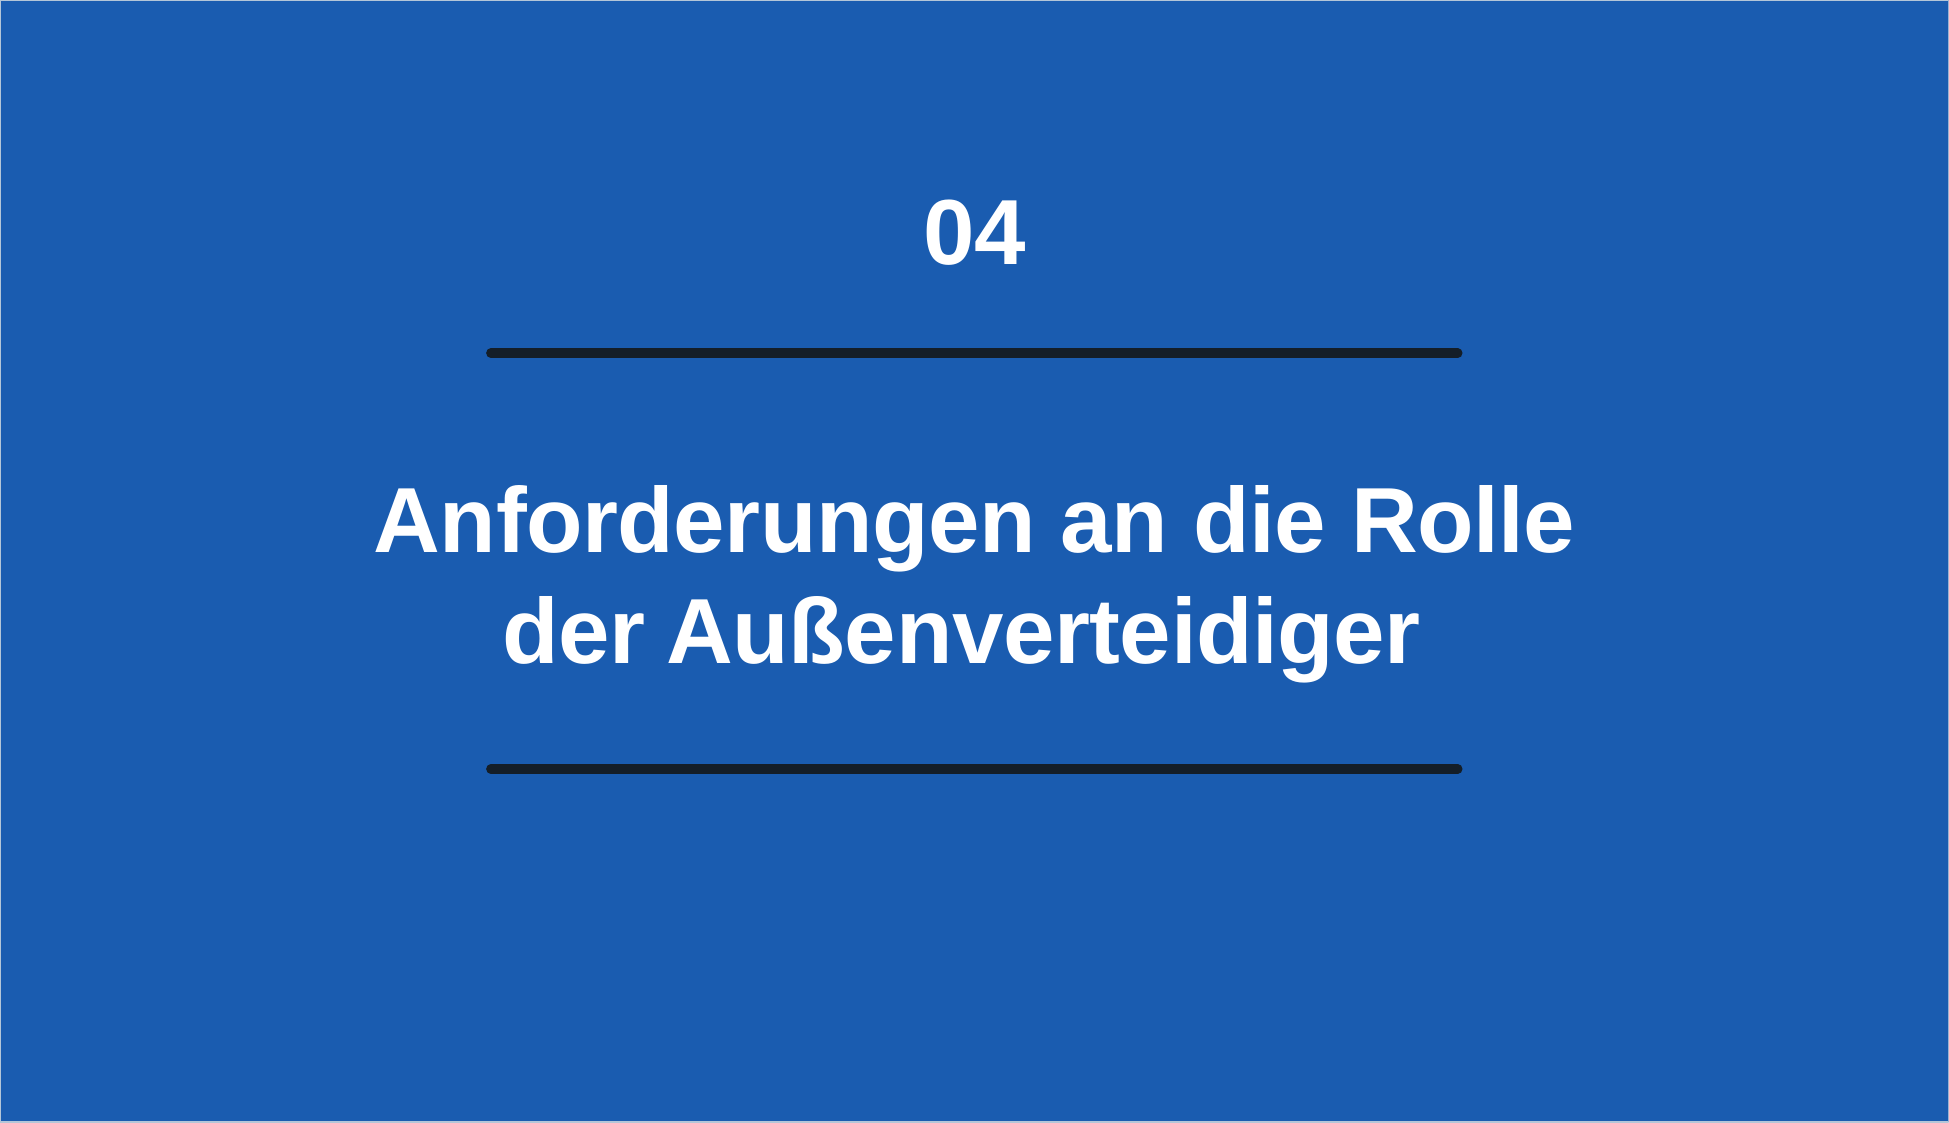

04
Anforderungen an die Rolle der Außenverteidiger